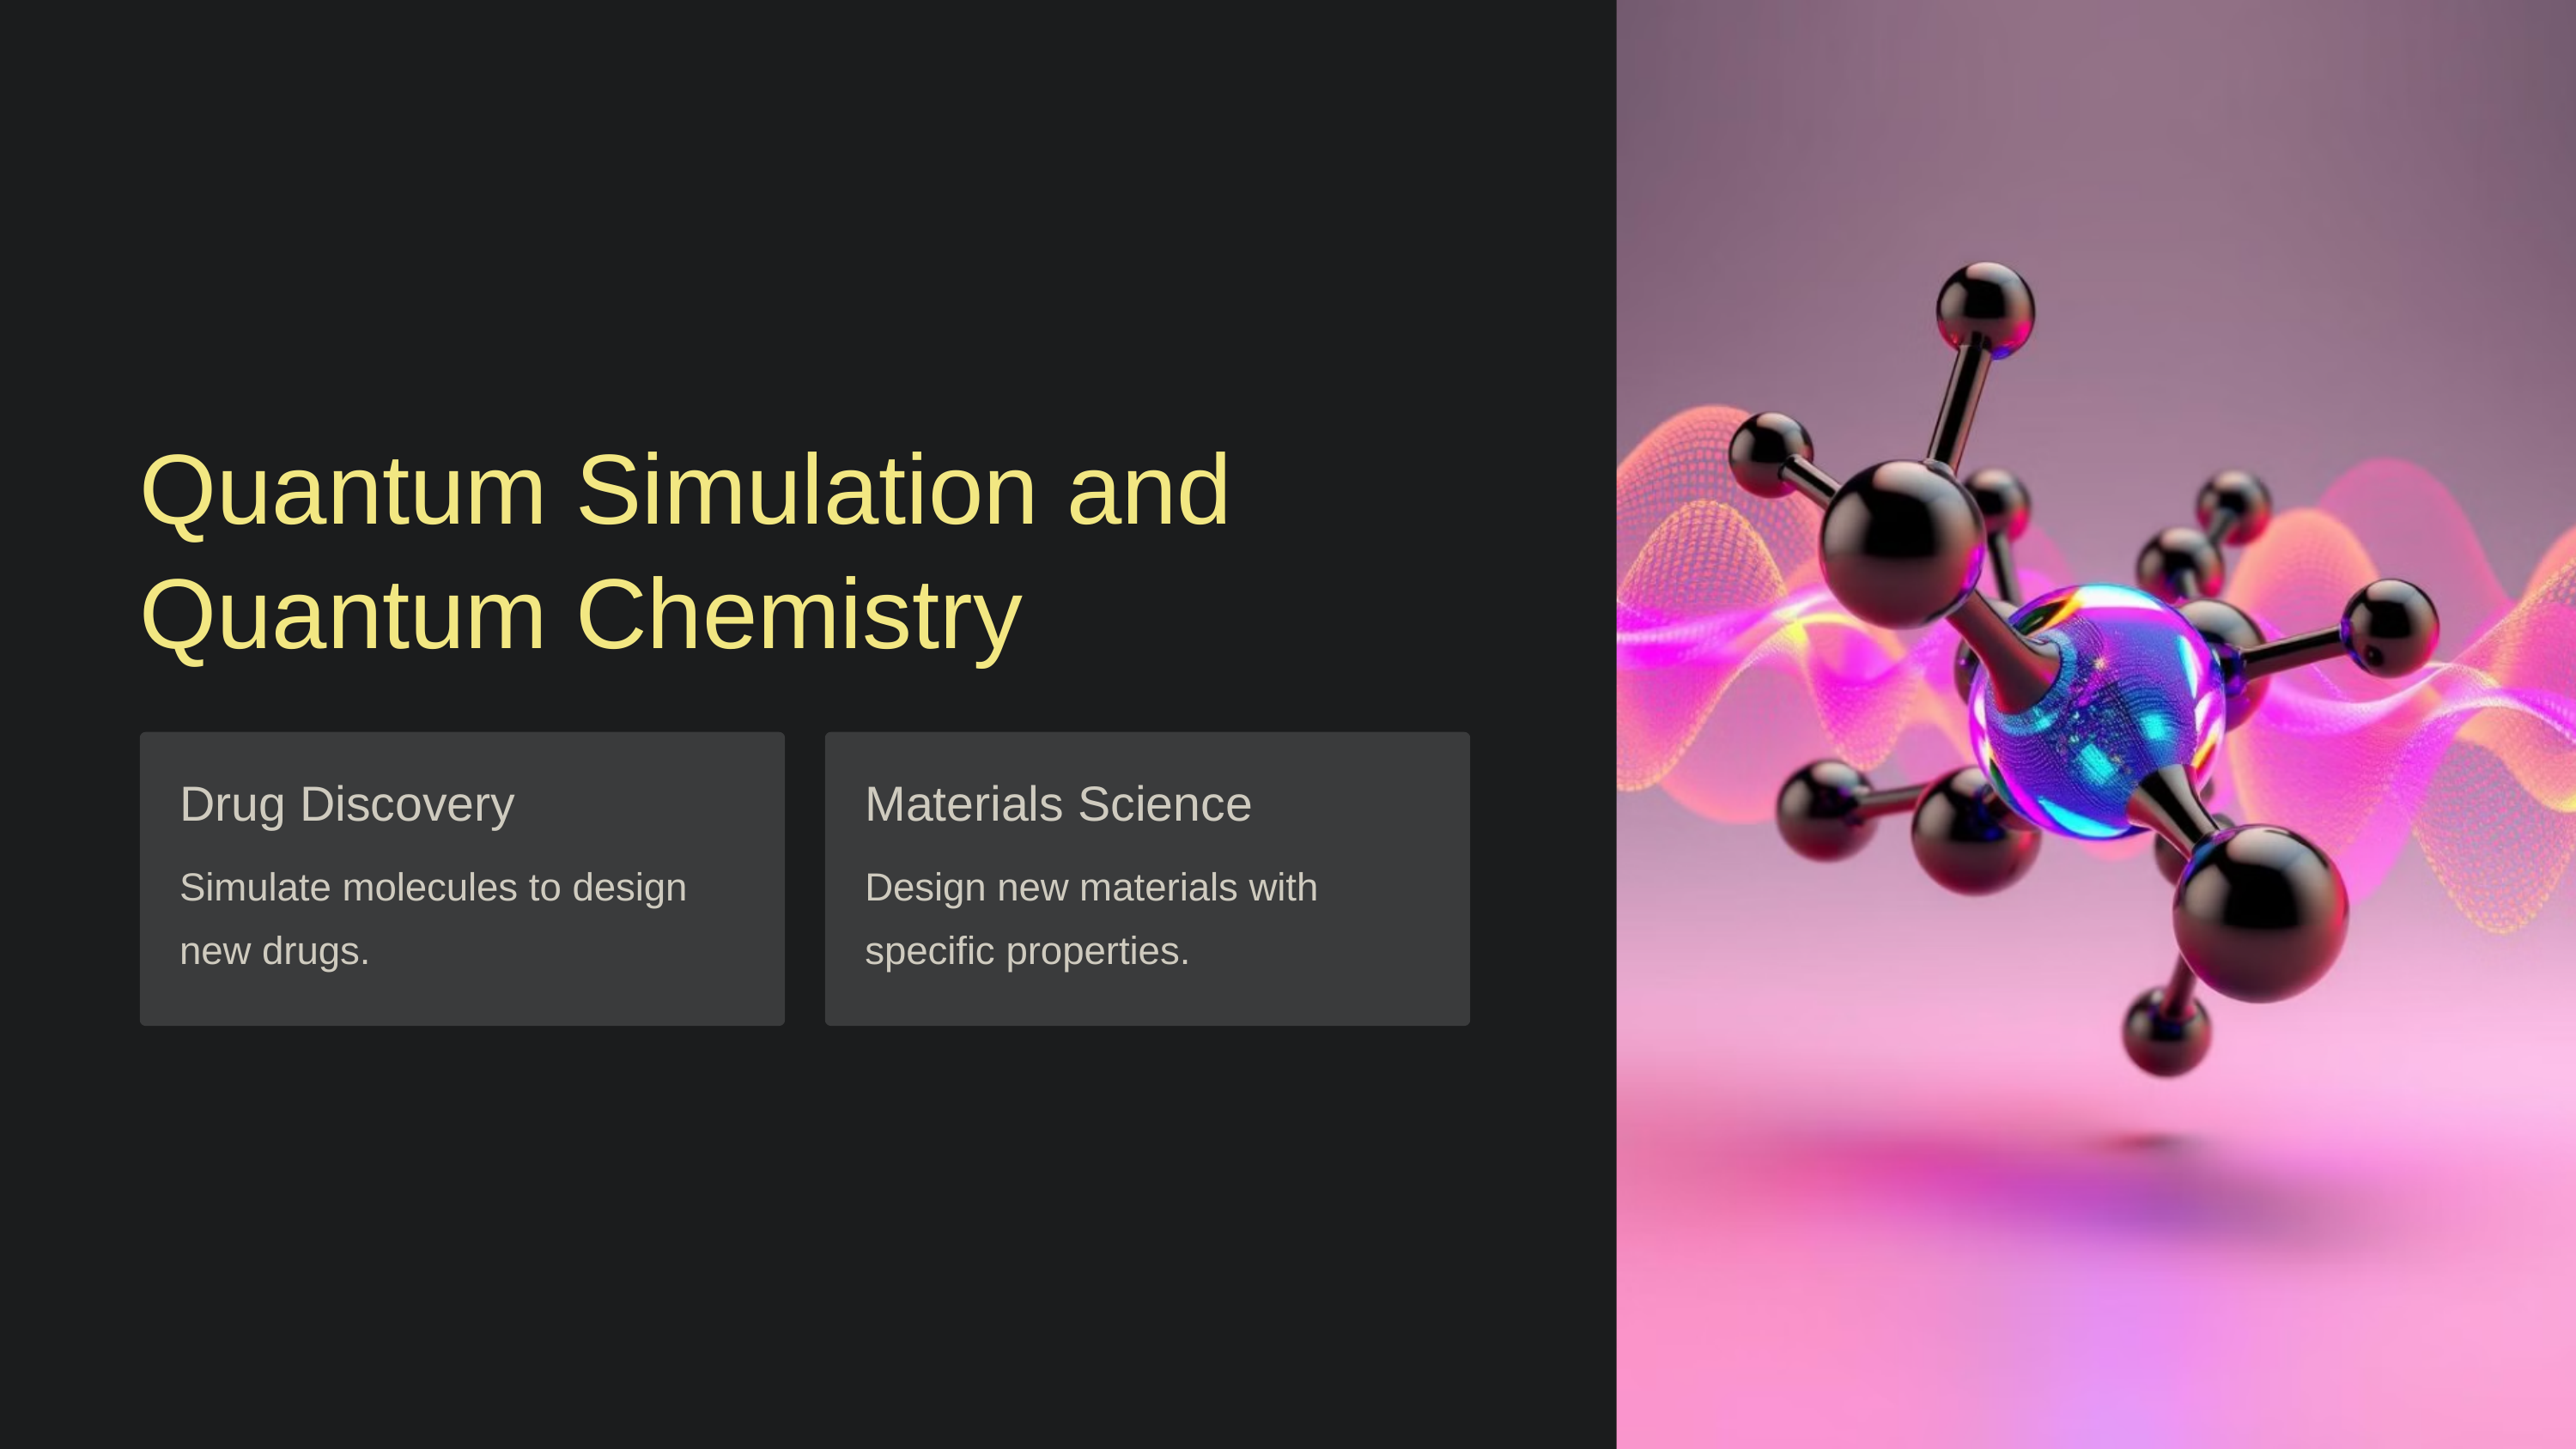

Quantum Simulation and Quantum Chemistry

Drug Discovery
Materials Science
Simulate molecules to design new drugs.
Design new materials with specific properties.